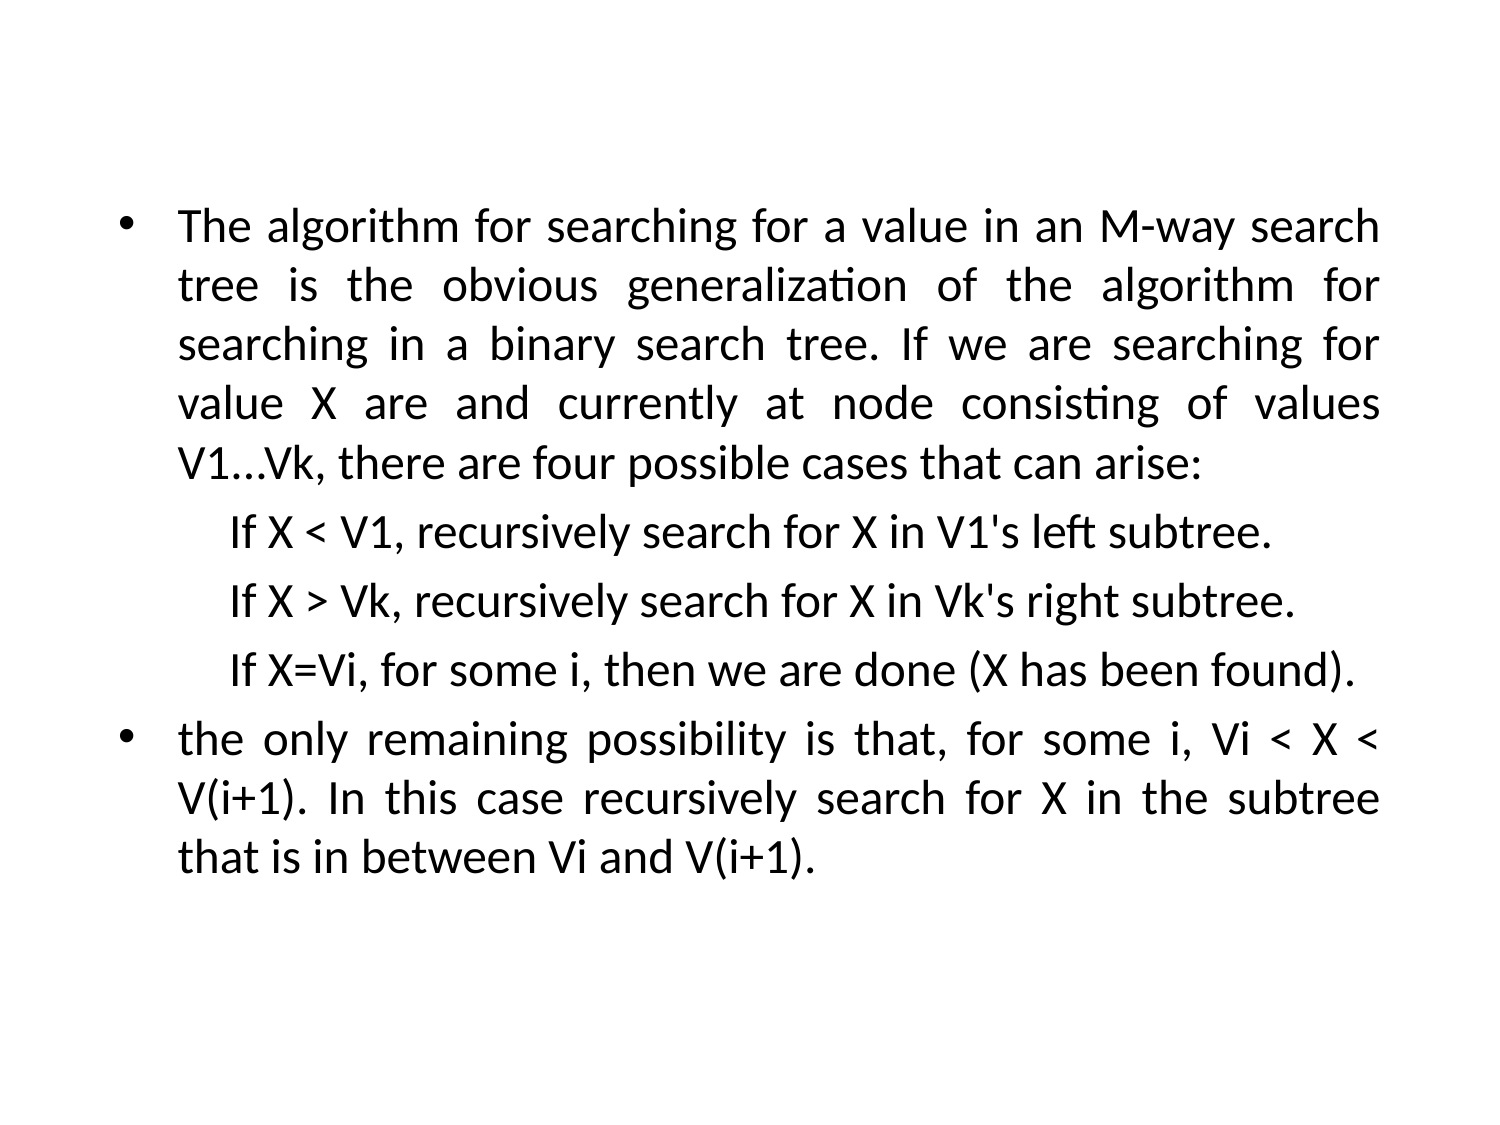

The algorithm for searching for a value in an M-way search tree is the obvious generalization of the algorithm for searching in a binary search tree. If we are searching for value X are and currently at node consisting of values V1...Vk, there are four possible cases that can arise:
		If X < V1, recursively search for X in V1's left subtree.
		If X > Vk, recursively search for X in Vk's right subtree.
		If X=Vi, for some i, then we are done (X has been found).
the only remaining possibility is that, for some i, Vi < X < V(i+1). In this case recursively search for X in the subtree that is in between Vi and V(i+1).